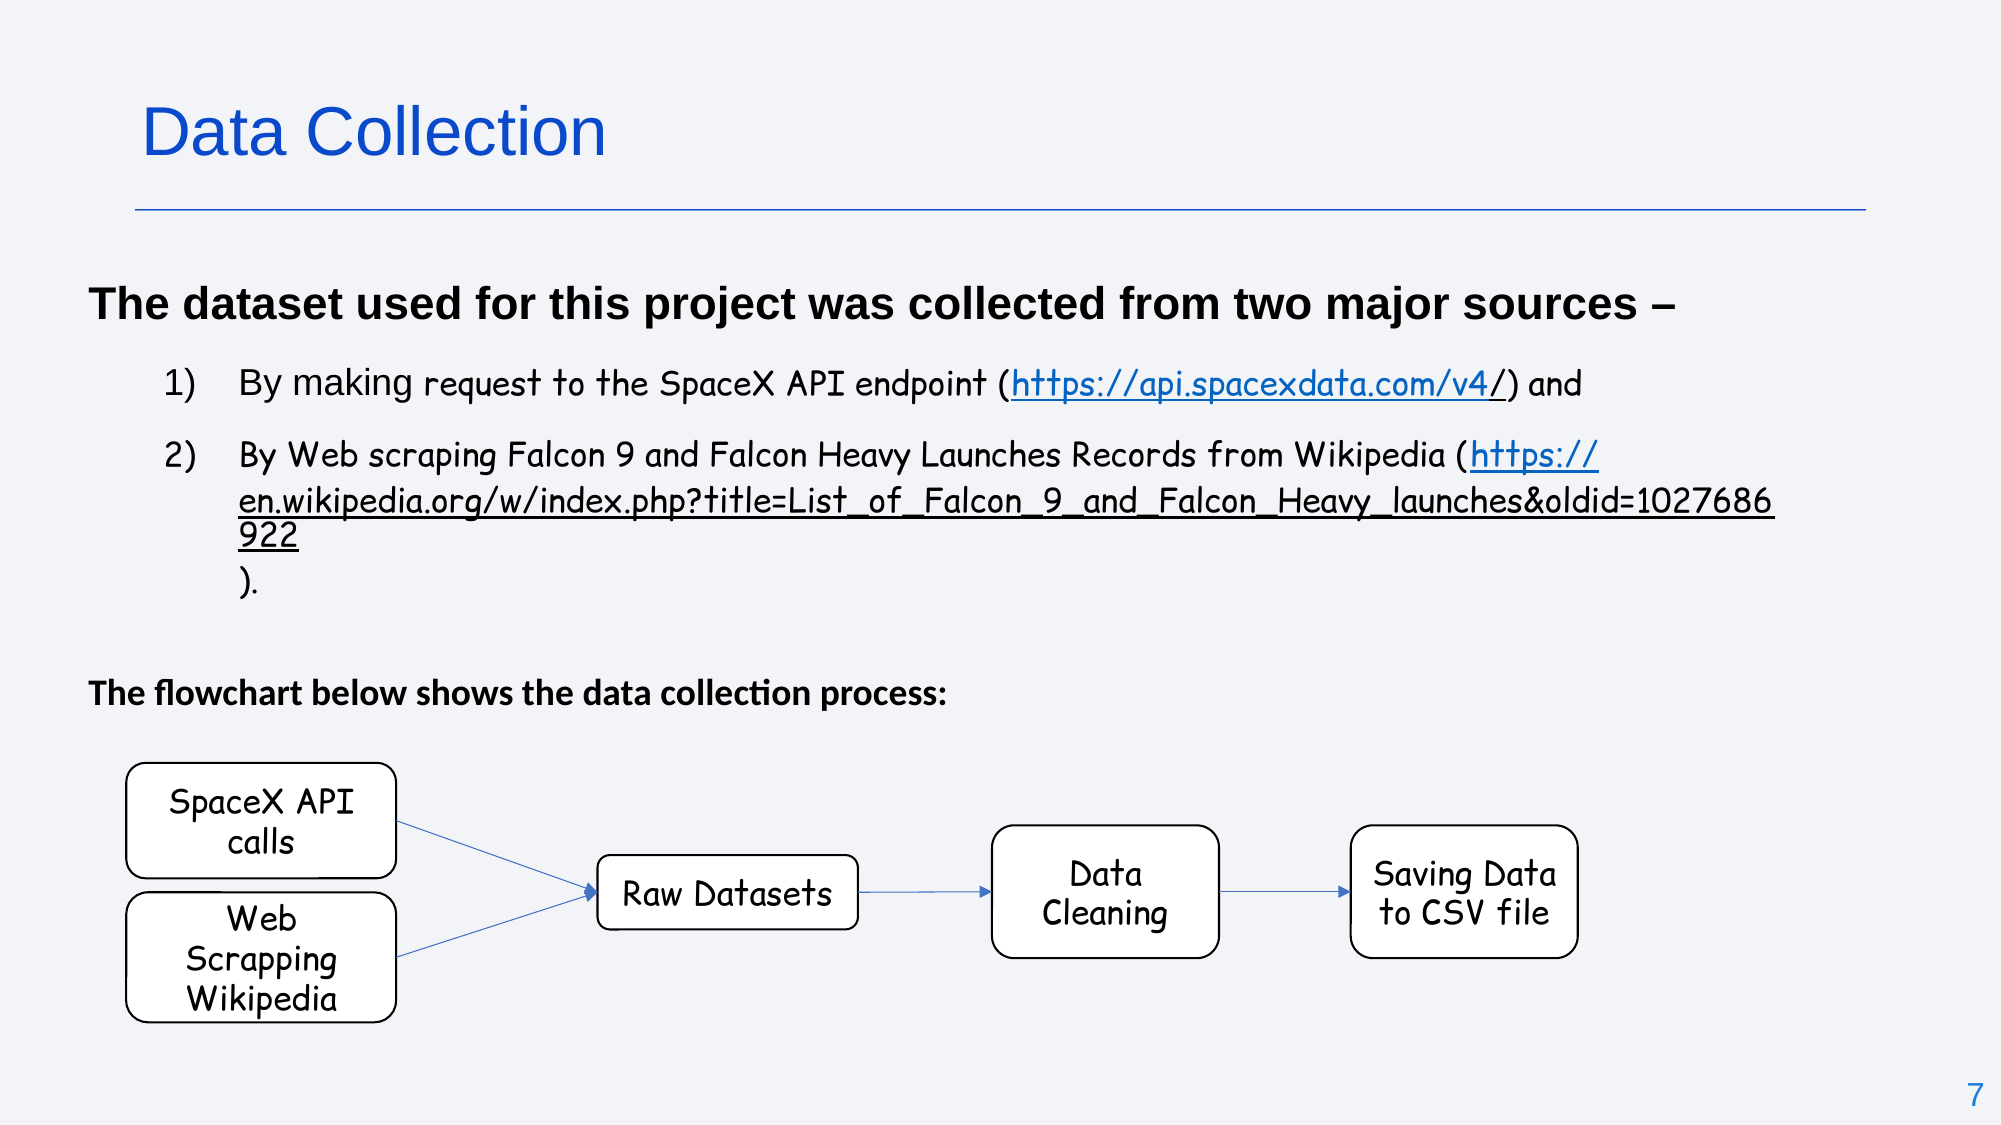

Data Collection
The dataset used for this project was collected from two major sources –
By making request to the SpaceX API endpoint (https://api.spacexdata.com/v4/) and
By Web scraping Falcon 9 and Falcon Heavy Launches Records from Wikipedia (https://en.wikipedia.org/w/index.php?title=List_of_Falcon_9_and_Falcon_Heavy_launches&oldid=1027686922).

The flowchart below shows the data collection process:

SpaceX API calls
Data Cleaning
Saving Data to CSV file
Raw Datasets
Web Scrapping Wikipedia
7